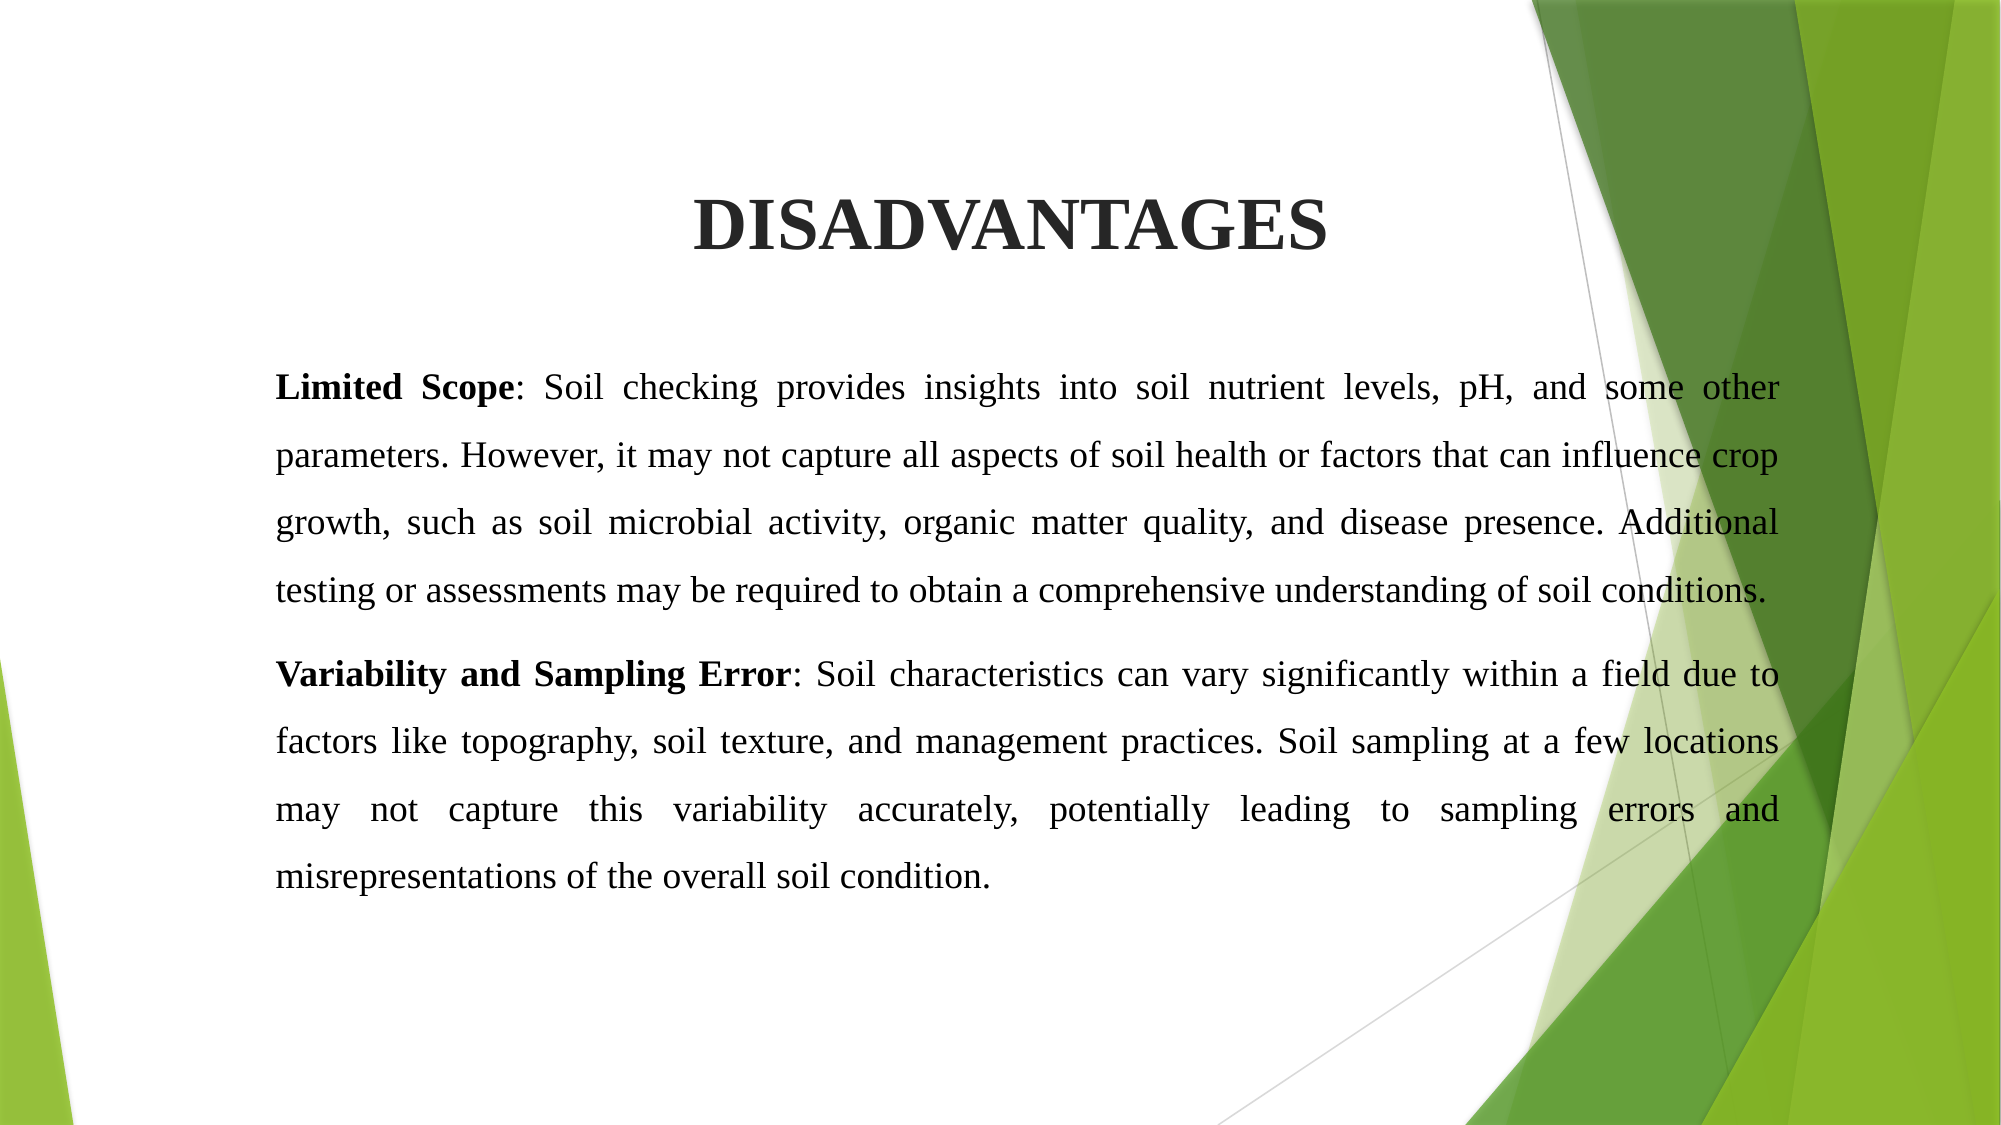

DISADVANTAGES
Limited Scope: Soil checking provides insights into soil nutrient levels, pH, and some other parameters. However, it may not capture all aspects of soil health or factors that can influence crop growth, such as soil microbial activity, organic matter quality, and disease presence. Additional testing or assessments may be required to obtain a comprehensive understanding of soil conditions.
Variability and Sampling Error: Soil characteristics can vary significantly within a field due to factors like topography, soil texture, and management practices. Soil sampling at a few locations may not capture this variability accurately, potentially leading to sampling errors and misrepresentations of the overall soil condition.